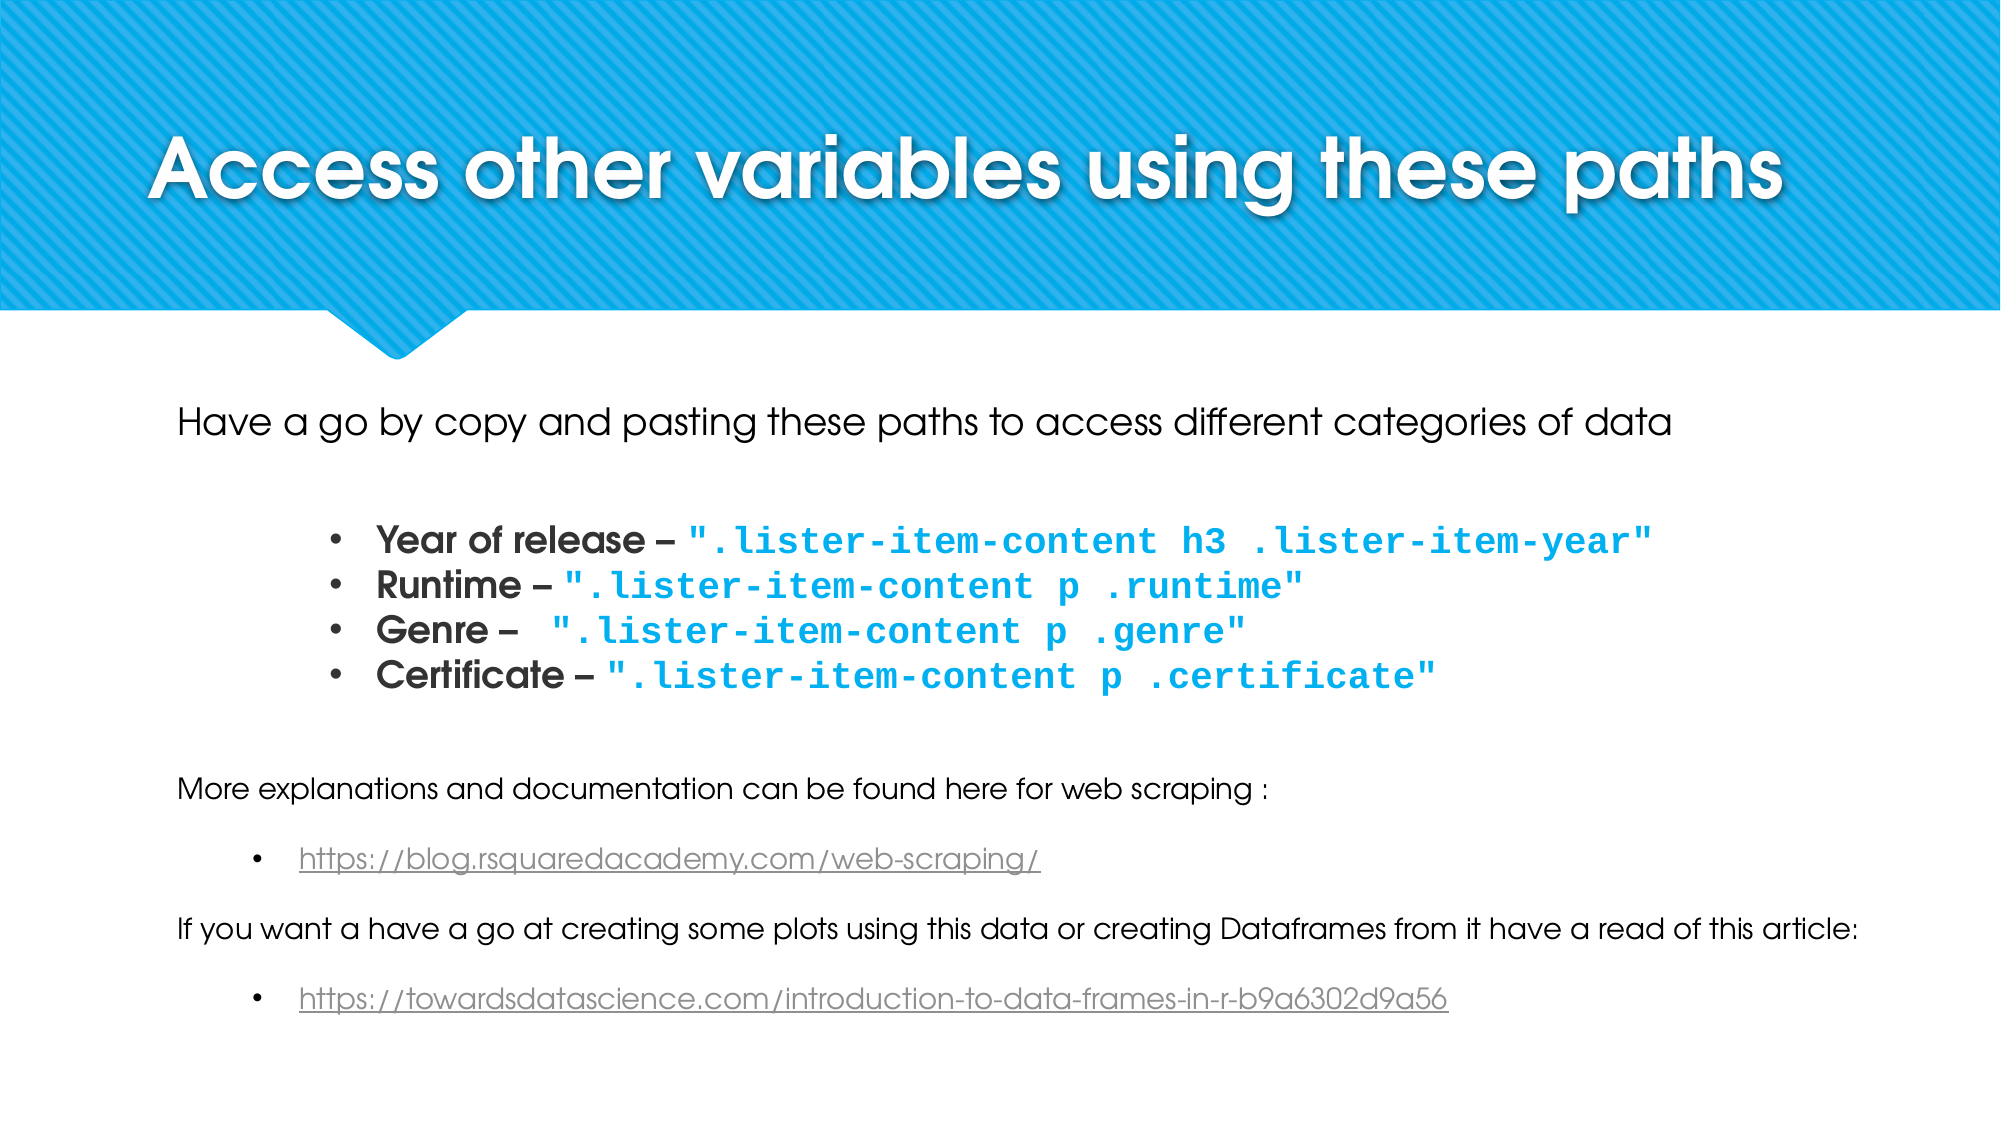

# Access other variables using these paths
Have a go by copy and pasting these paths to access different categories of data
Year of release – ".lister-item-content h3 .lister-item-year"
Runtime – ".lister-item-content p .runtime"
Genre –   ".lister-item-content p .genre"
Certificate – ".lister-item-content p .certificate"
More explanations and documentation can be found here for web scraping :

https://blog.rsquaredacademy.com/web-scraping/

If you want a have a go at creating some plots using this data or creating Dataframes from it have a read of this article:

https://towardsdatascience.com/introduction-to-data-frames-in-r-b9a6302d9a56